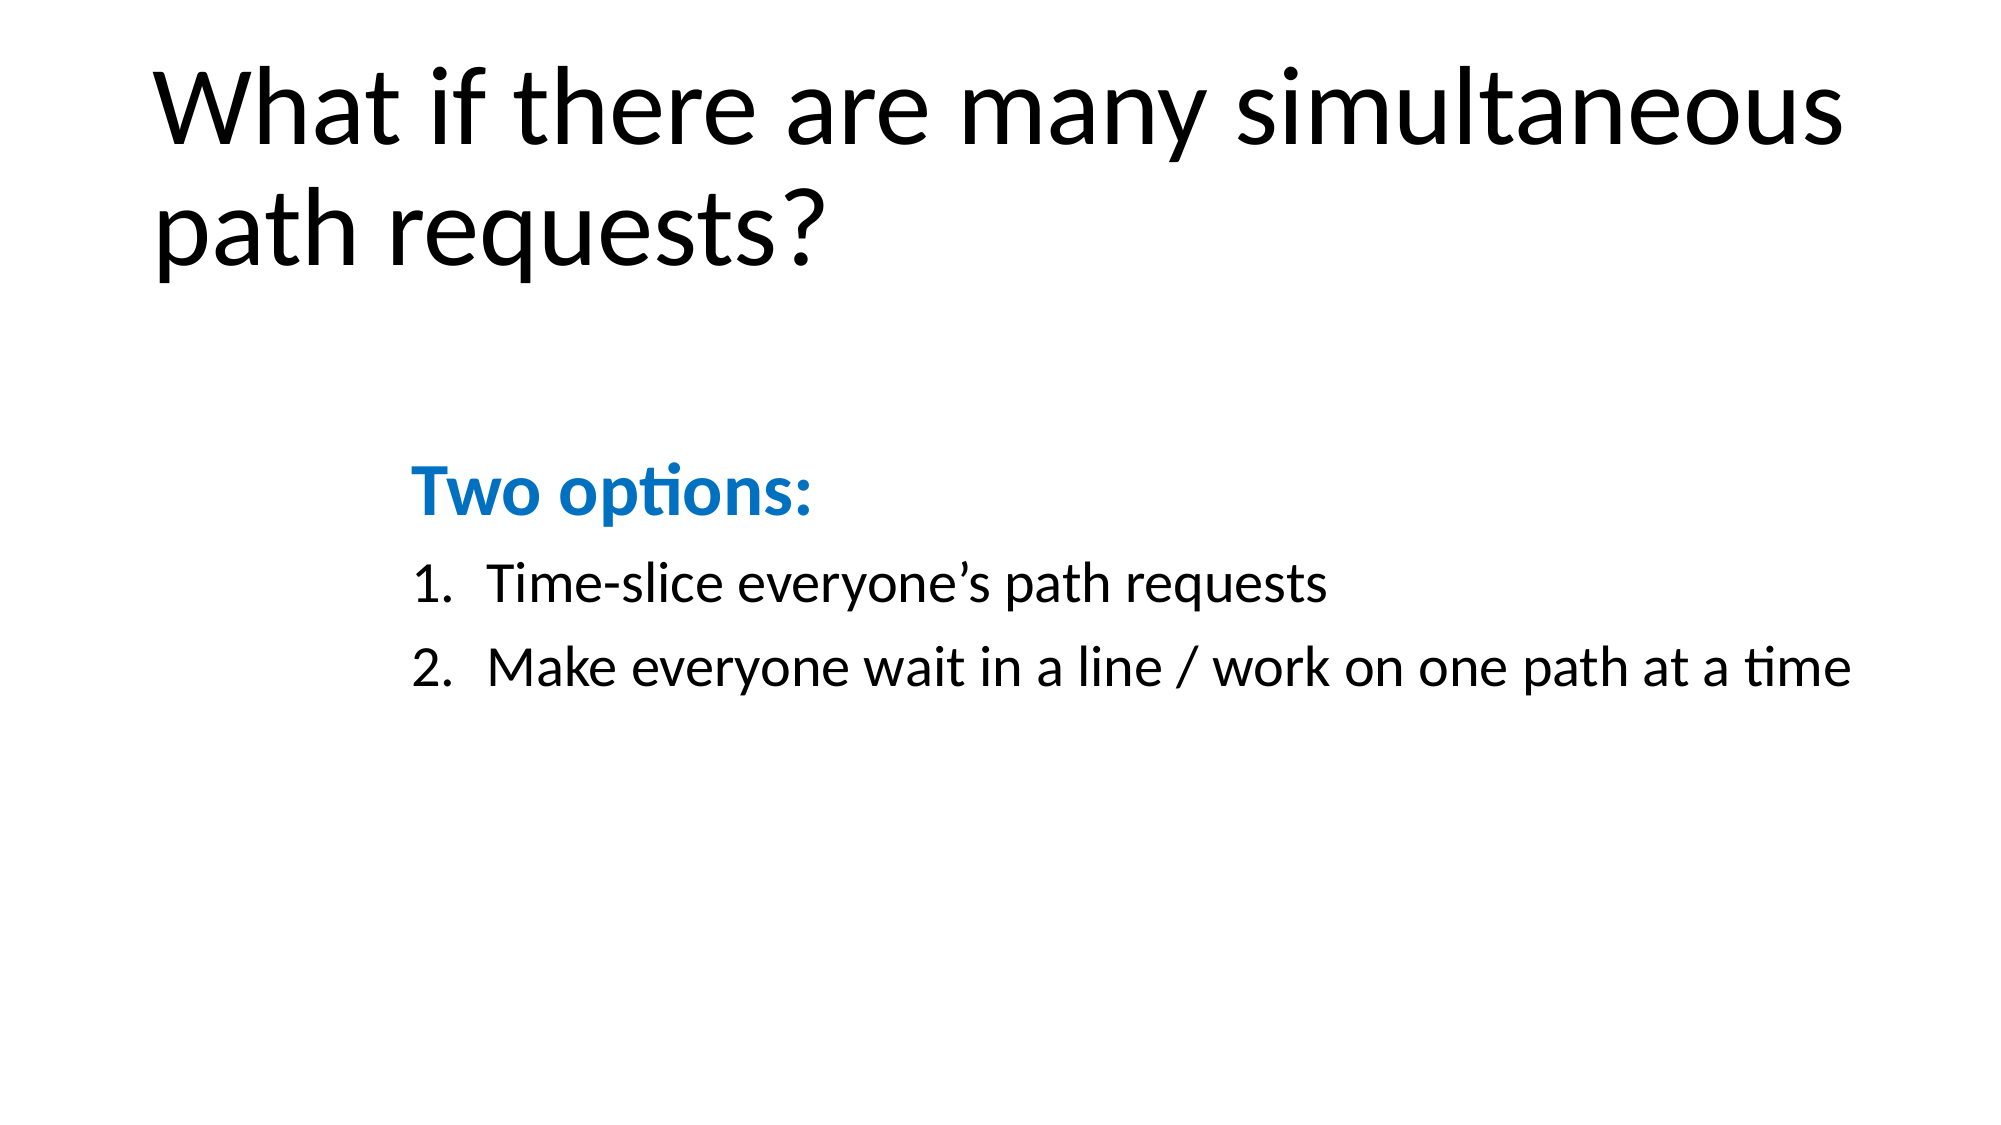

# What if there are many simultaneous path requests?
Two options:
Time-slice everyone’s path requests
Make everyone wait in a line / work on one path at a time